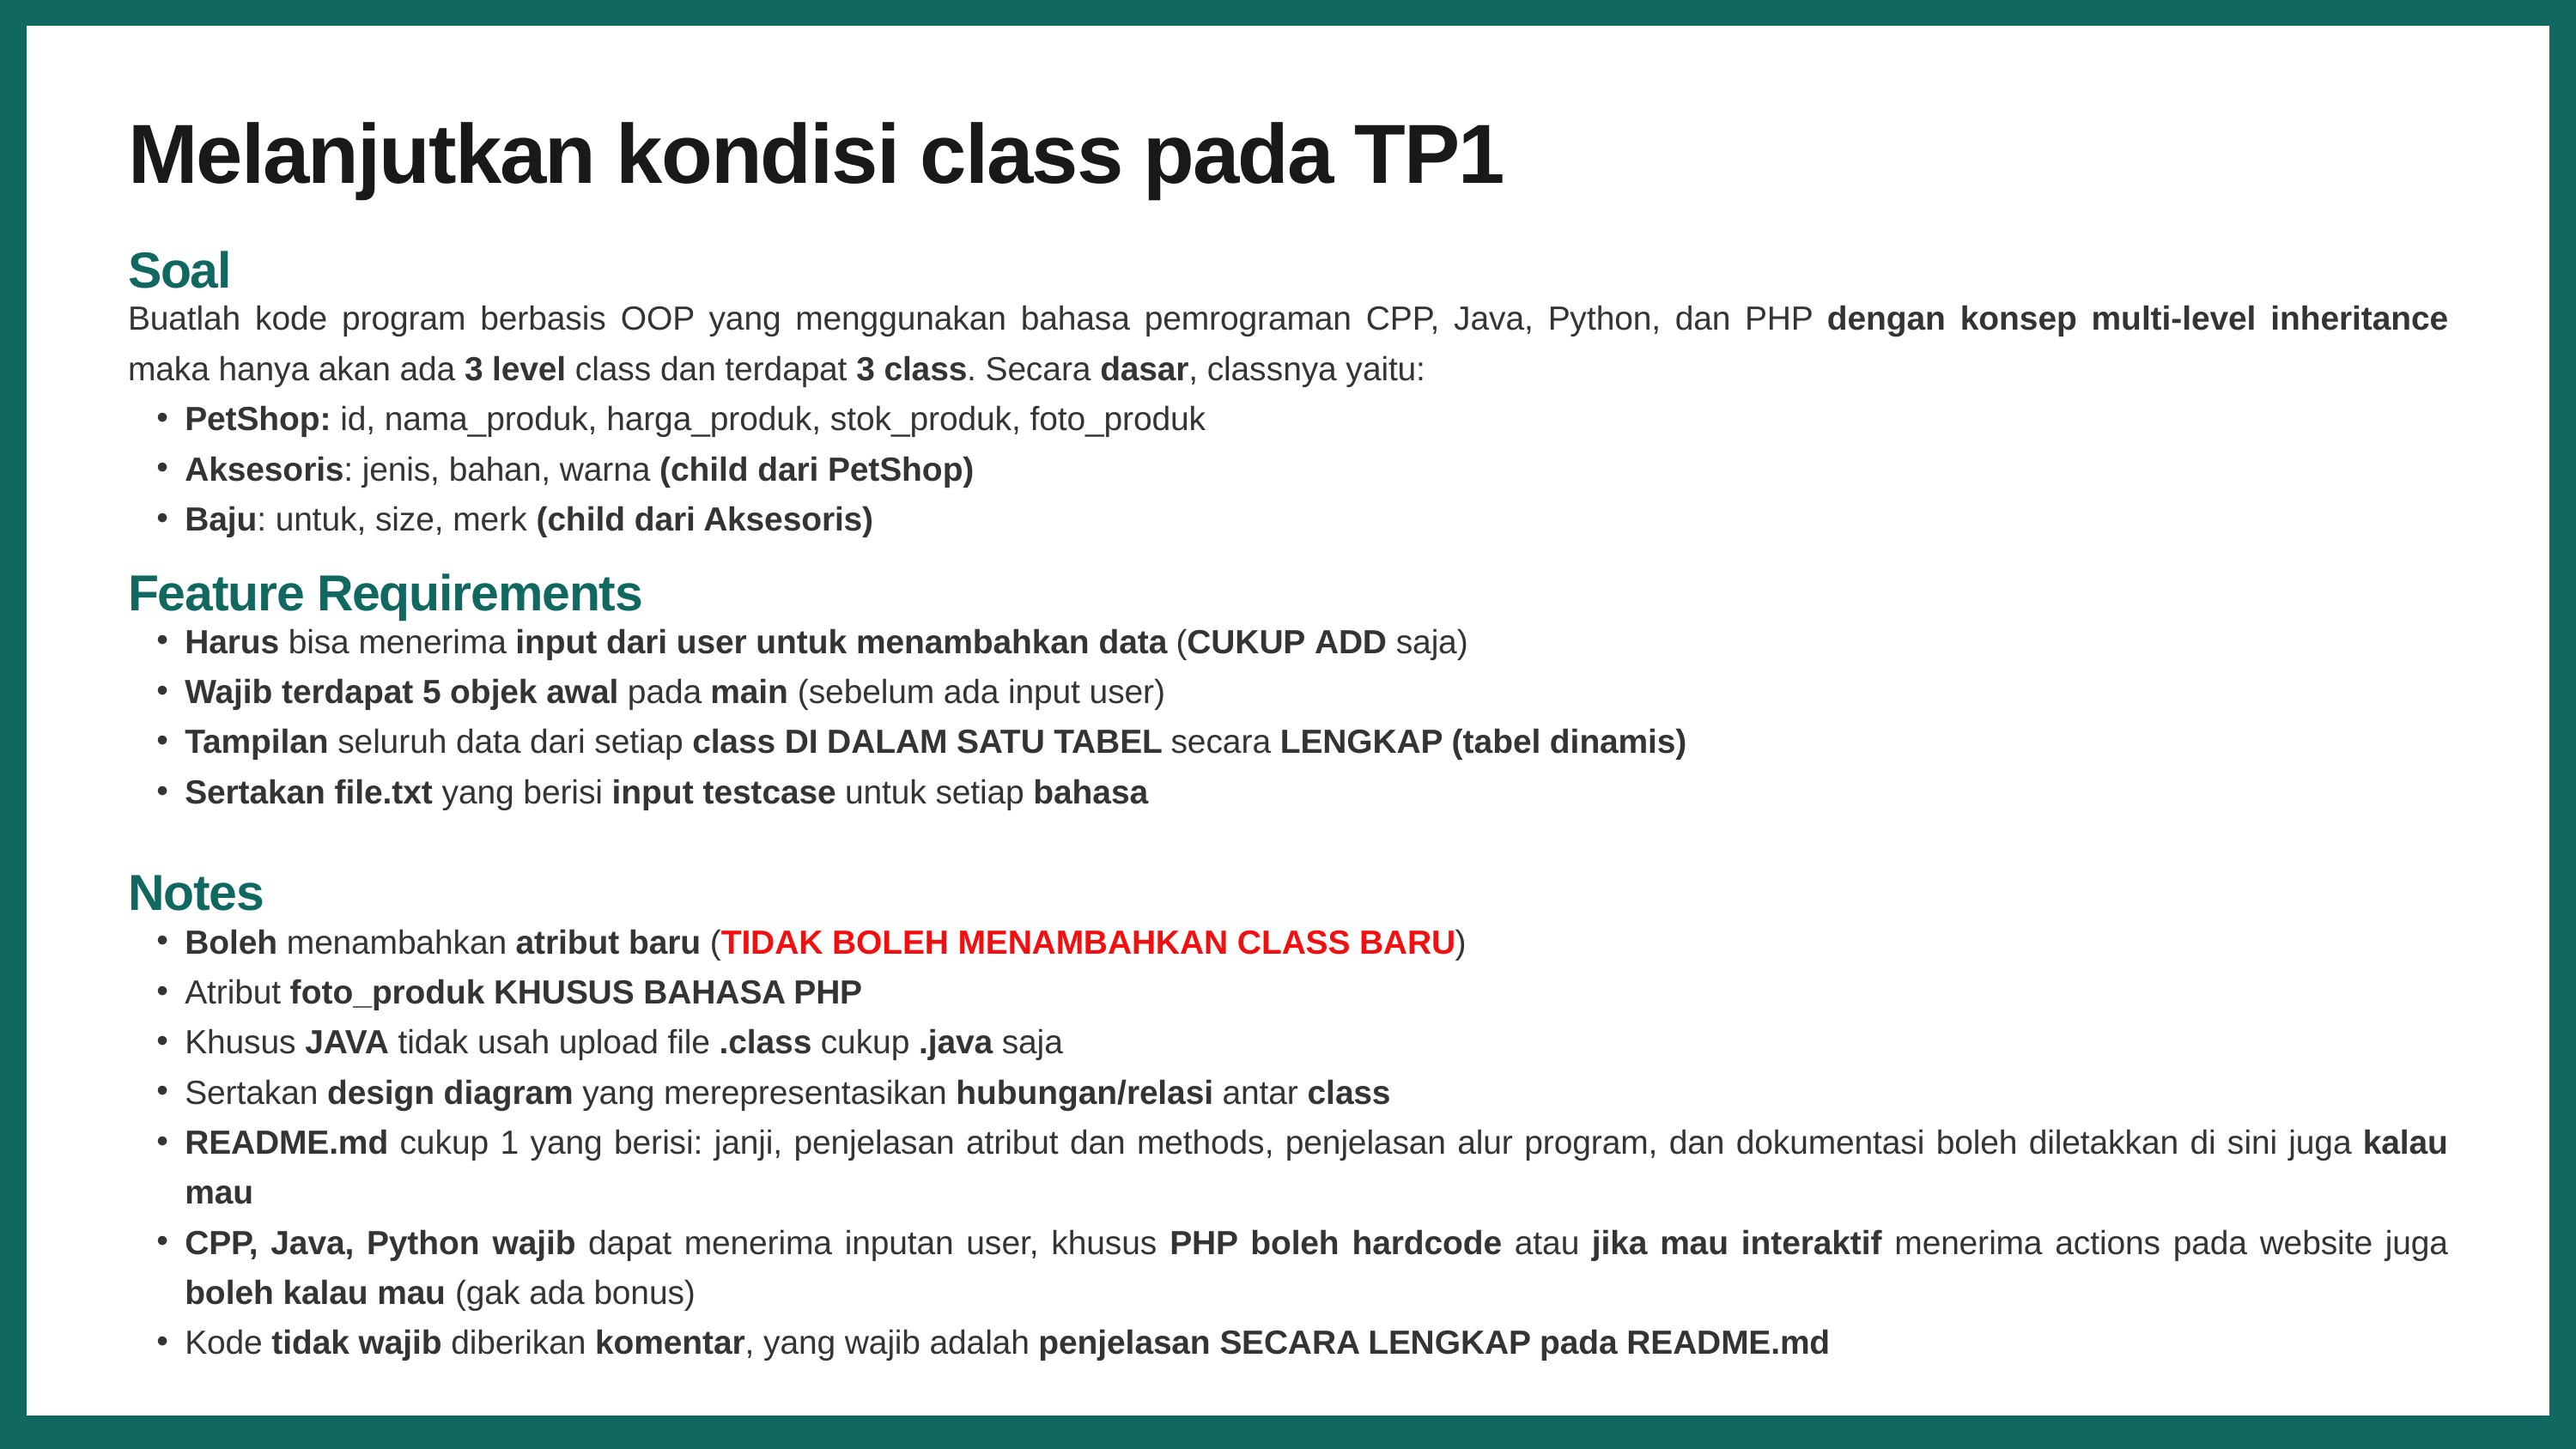

Melanjutkan kondisi class pada TP1
Soal
Buatlah kode program berbasis OOP yang menggunakan bahasa pemrograman CPP, Java, Python, dan PHP dengan konsep multi-level inheritance maka hanya akan ada 3 level class dan terdapat 3 class. Secara dasar, classnya yaitu:
PetShop: id, nama_produk, harga_produk, stok_produk, foto_produk
Aksesoris: jenis, bahan, warna (child dari PetShop)
Baju: untuk, size, merk (child dari Aksesoris)
Feature Requirements
Harus bisa menerima input dari user untuk menambahkan data (CUKUP ADD saja)
Wajib terdapat 5 objek awal pada main (sebelum ada input user)
Tampilan seluruh data dari setiap class DI DALAM SATU TABEL secara LENGKAP (tabel dinamis)
Sertakan file.txt yang berisi input testcase untuk setiap bahasa
Notes
Boleh menambahkan atribut baru (TIDAK BOLEH MENAMBAHKAN CLASS BARU)
Atribut foto_produk KHUSUS BAHASA PHP
Khusus JAVA tidak usah upload file .class cukup .java saja
Sertakan design diagram yang merepresentasikan hubungan/relasi antar class
README.md cukup 1 yang berisi: janji, penjelasan atribut dan methods, penjelasan alur program, dan dokumentasi boleh diletakkan di sini juga kalau mau
CPP, Java, Python wajib dapat menerima inputan user, khusus PHP boleh hardcode atau jika mau interaktif menerima actions pada website juga boleh kalau mau (gak ada bonus)
Kode tidak wajib diberikan komentar, yang wajib adalah penjelasan SECARA LENGKAP pada README.md